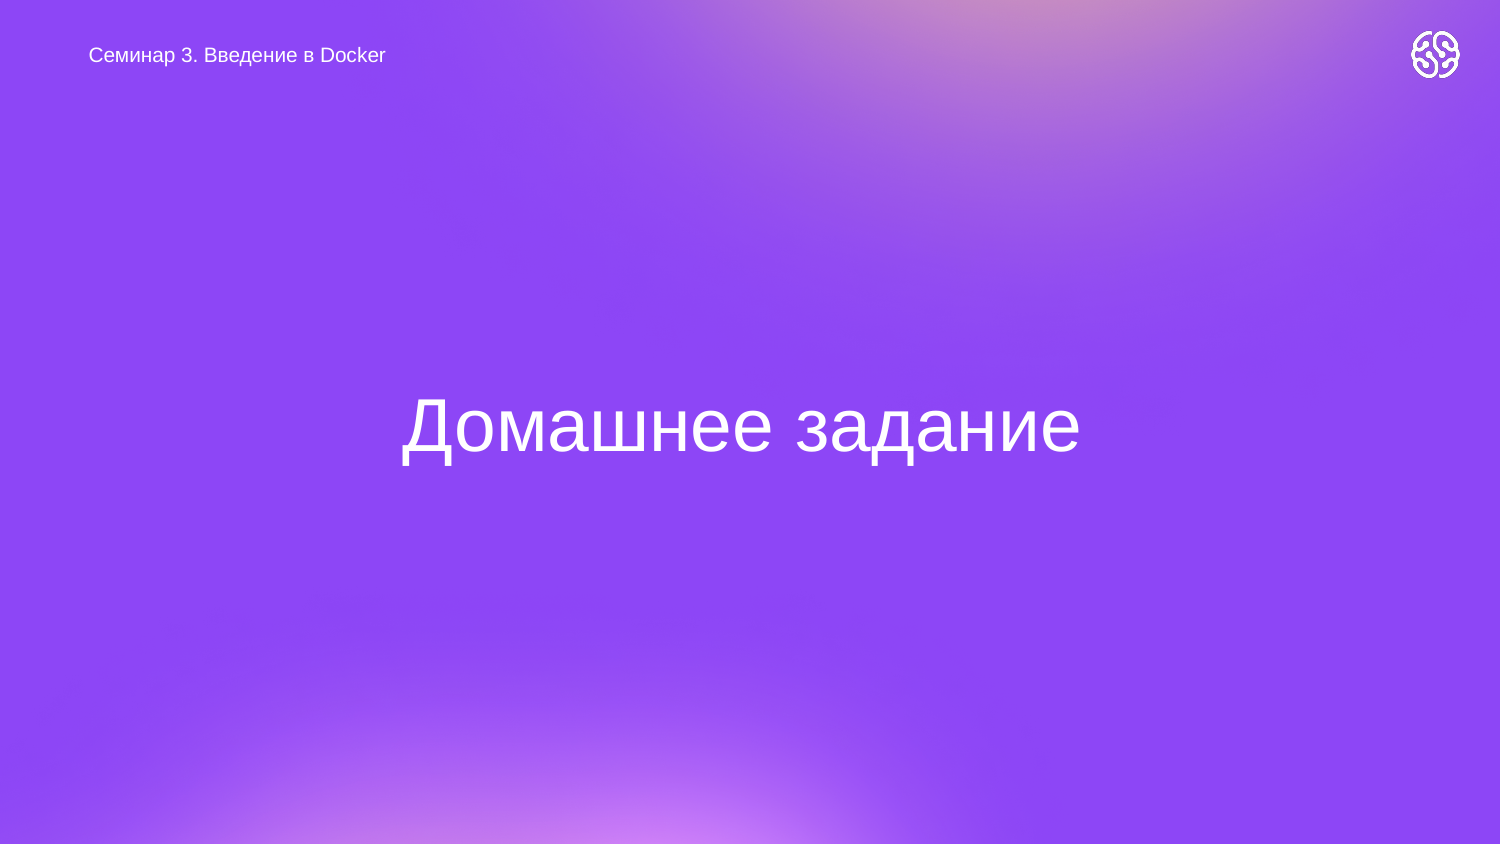

Семинар 3. Введение в Docker
# Домашнее задание